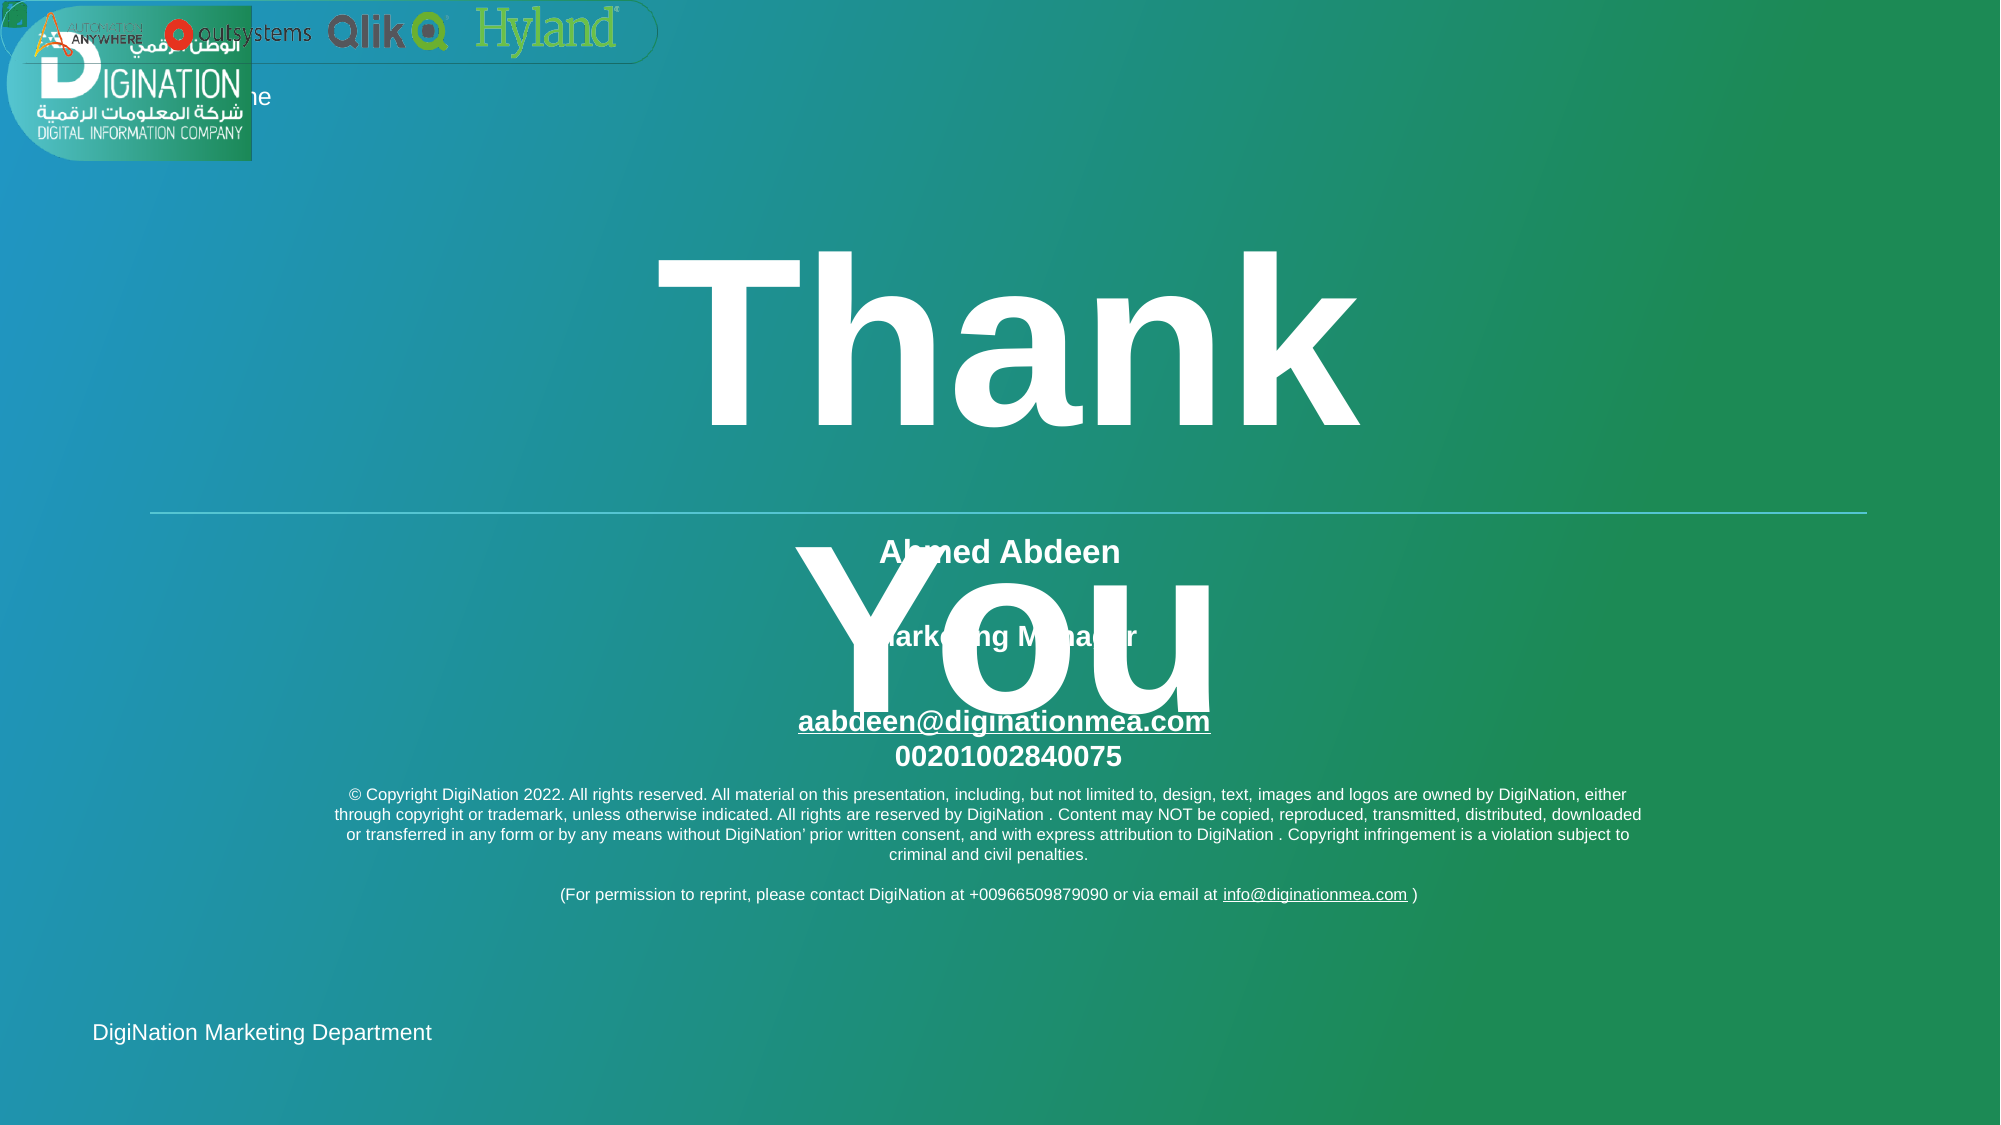

Brand Guideline
Thank You
Ahmed Abdeen
Marketing Manager
aabdeen@diginationmea.com
00201002840075
© Copyright DigiNation 2022. All rights reserved. All material on this presentation, including, but not limited to, design, text, images and logos are owned by DigiNation, either through copyright or trademark, unless otherwise indicated. All rights are reserved by DigiNation . Content may NOT be copied, reproduced, transmitted, distributed, downloaded or transferred in any form or by any means without DigiNation’ prior written consent, and with express attribution to DigiNation . Copyright infringement is a violation subject to criminal and civil penalties.

(For permission to reprint, please contact DigiNation at +00966509879090 or via email at info@diginationmea.com )
DigiNation Marketing Department